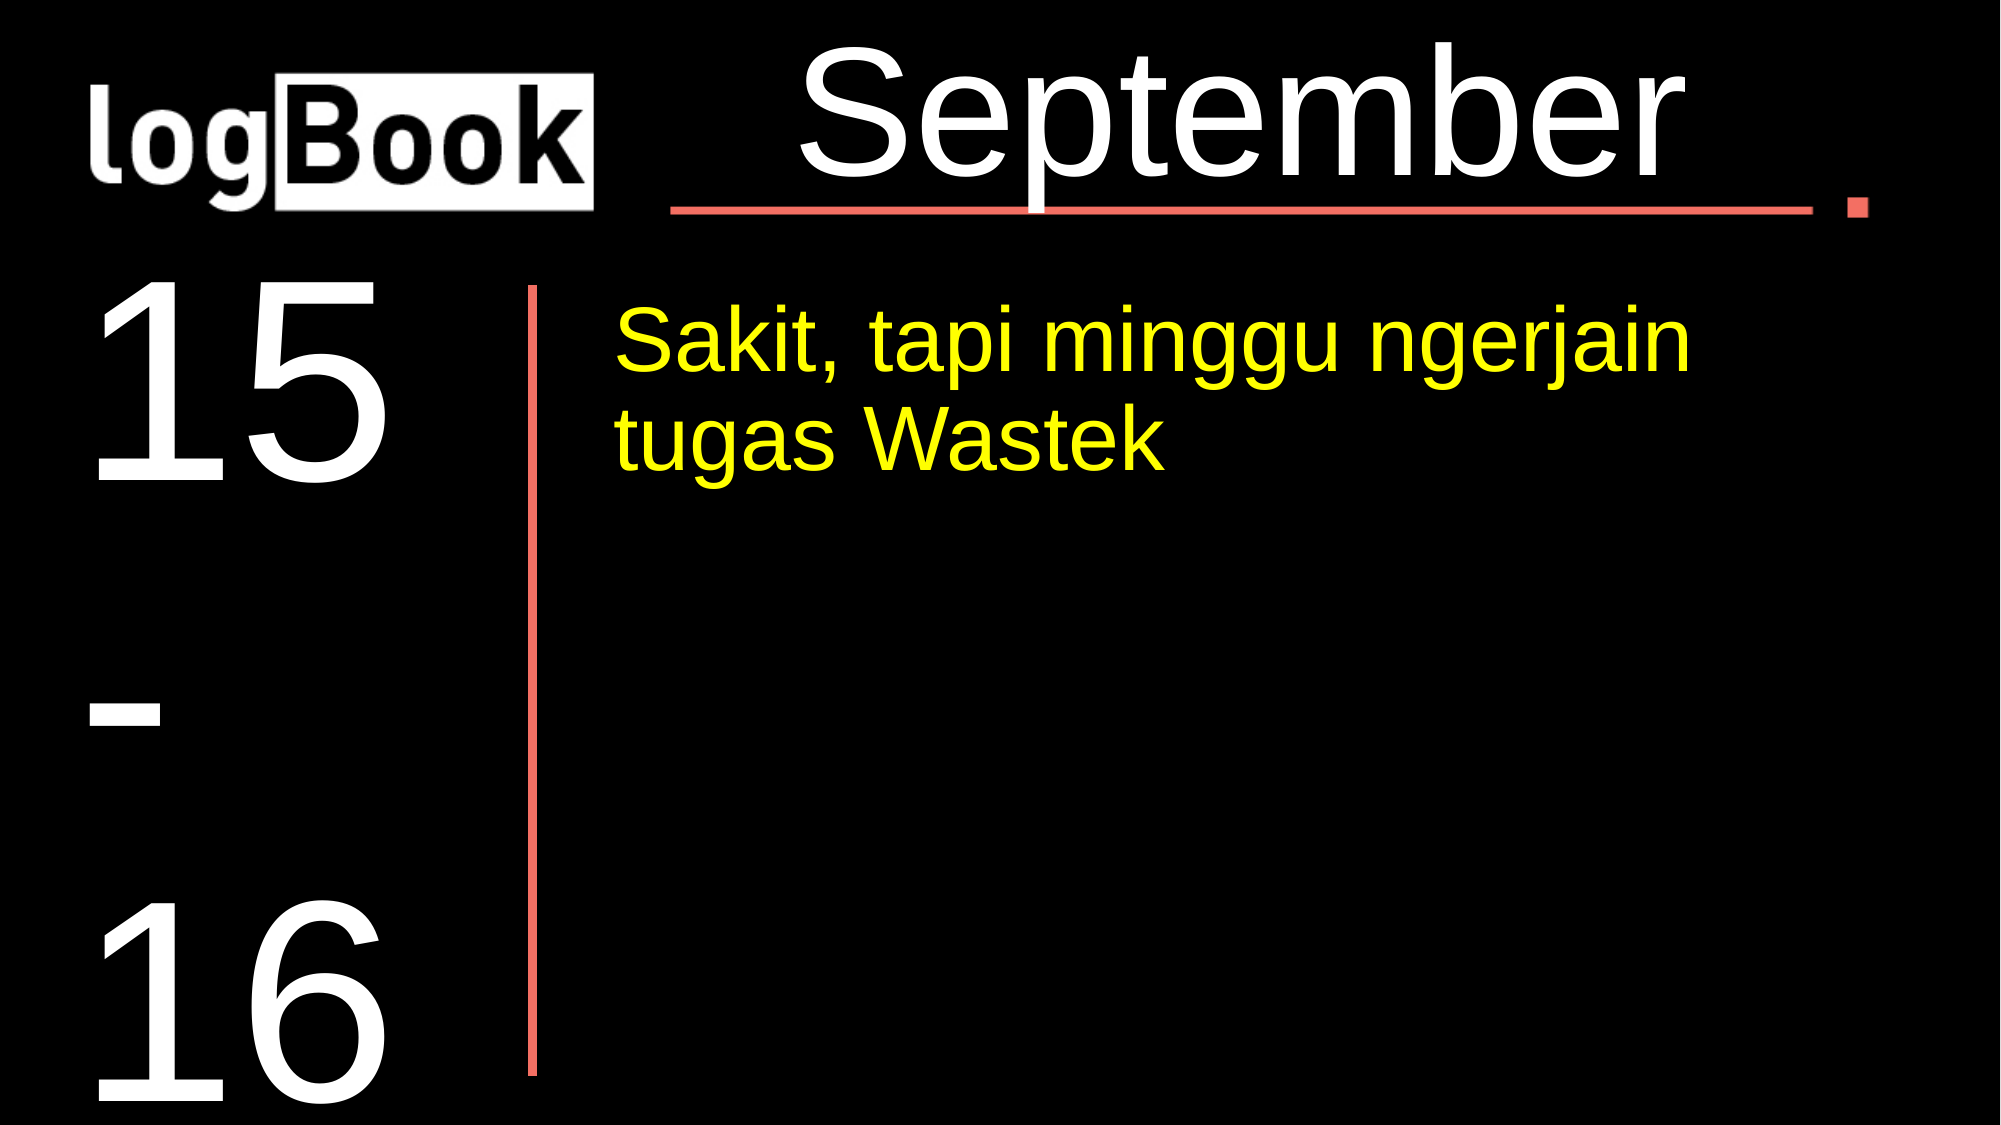

September
15-16
Sakit, tapi minggu ngerjain tugas Wastek